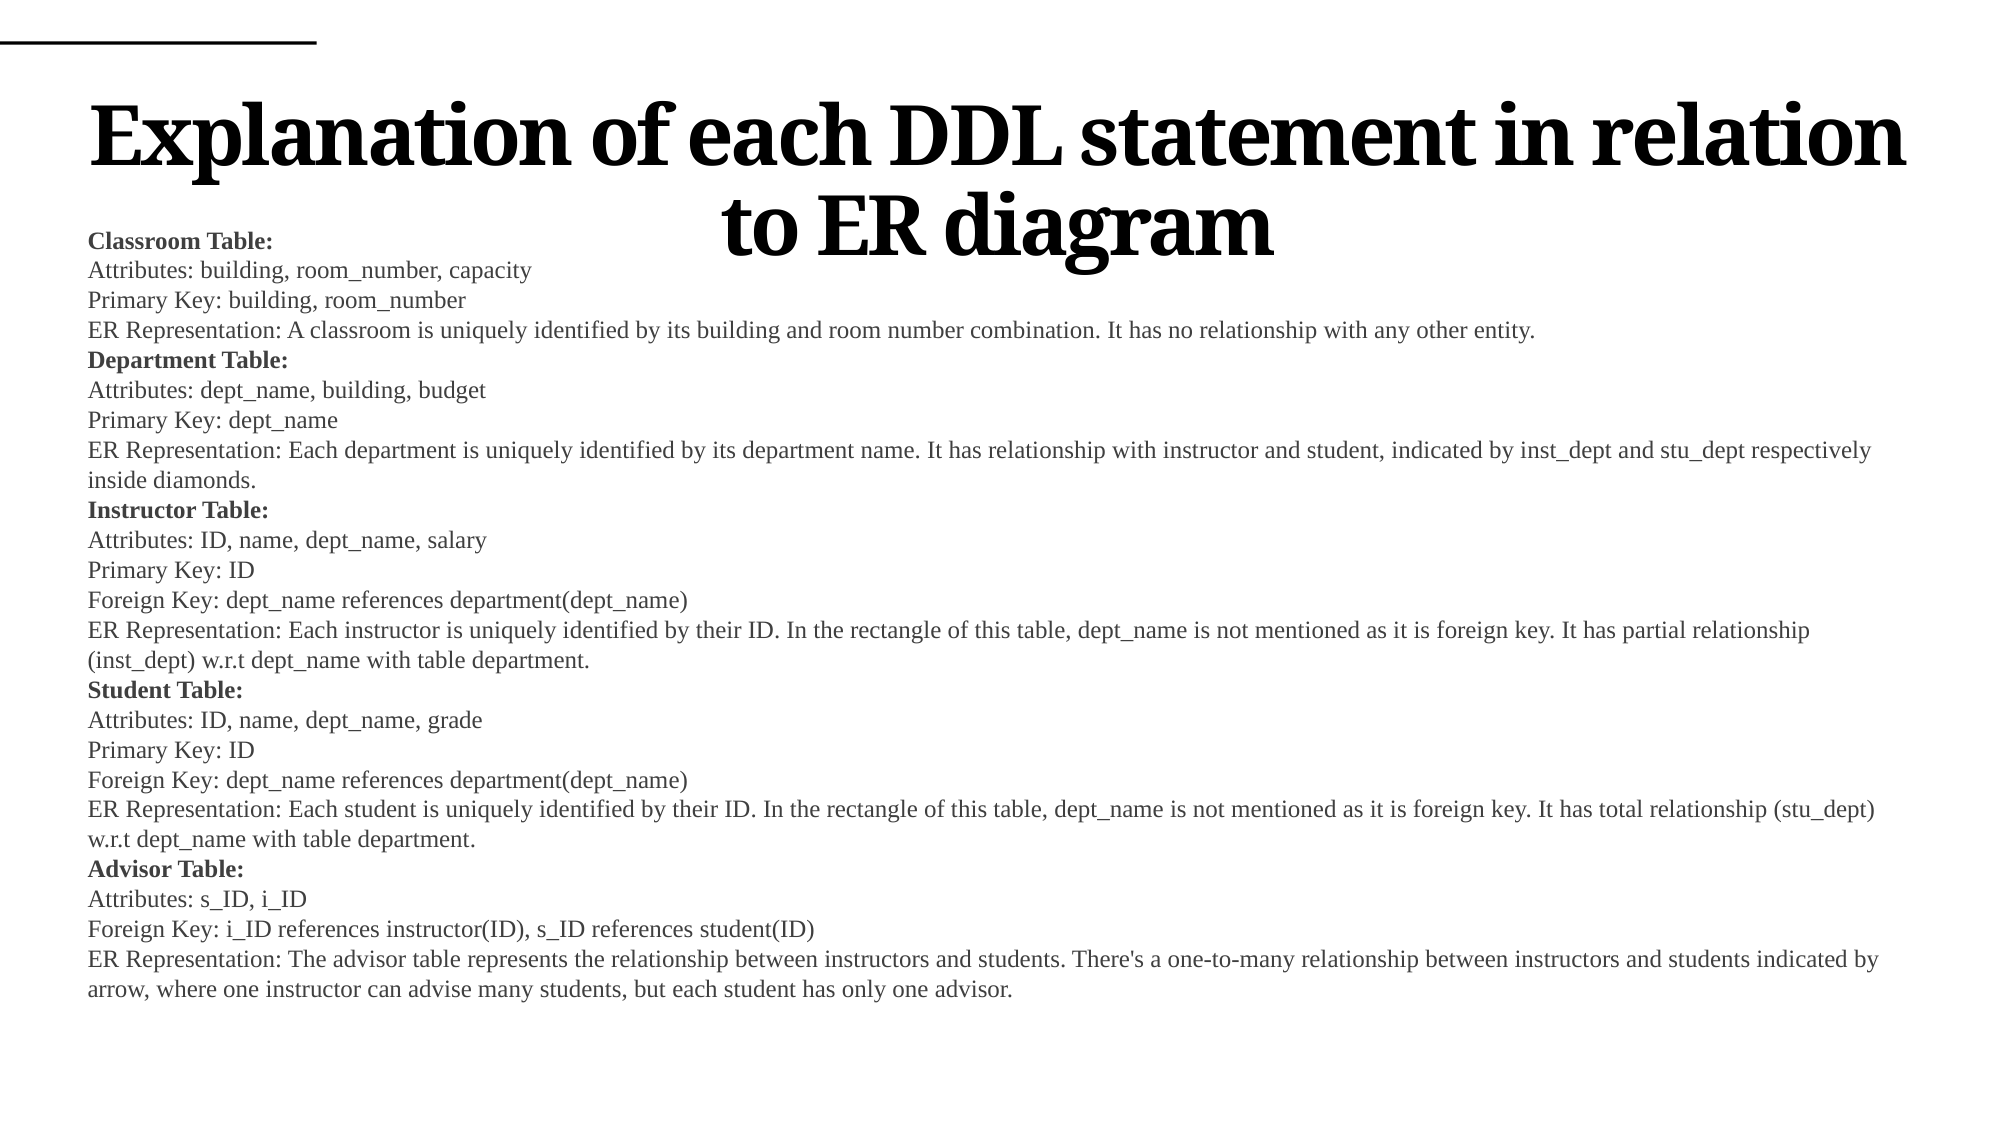

# Explanation of each DDL statement in relation to ER diagram
Classroom Table:
Attributes: building, room_number, capacity
Primary Key: building, room_number
ER Representation: A classroom is uniquely identified by its building and room number combination. It has no relationship with any other entity.
Department Table:
Attributes: dept_name, building, budget
Primary Key: dept_name
ER Representation: Each department is uniquely identified by its department name. It has relationship with instructor and student, indicated by inst_dept and stu_dept respectively inside diamonds.
Instructor Table:
Attributes: ID, name, dept_name, salary
Primary Key: ID
Foreign Key: dept_name references department(dept_name)
ER Representation: Each instructor is uniquely identified by their ID. In the rectangle of this table, dept_name is not mentioned as it is foreign key. It has partial relationship (inst_dept) w.r.t dept_name with table department.
Student Table:
Attributes: ID, name, dept_name, grade
Primary Key: ID
Foreign Key: dept_name references department(dept_name)
ER Representation: Each student is uniquely identified by their ID. In the rectangle of this table, dept_name is not mentioned as it is foreign key. It has total relationship (stu_dept) w.r.t dept_name with table department.
Advisor Table:
Attributes: s_ID, i_ID
Foreign Key: i_ID references instructor(ID), s_ID references student(ID)
ER Representation: The advisor table represents the relationship between instructors and students. There's a one-to-many relationship between instructors and students indicated by arrow, where one instructor can advise many students, but each student has only one advisor.